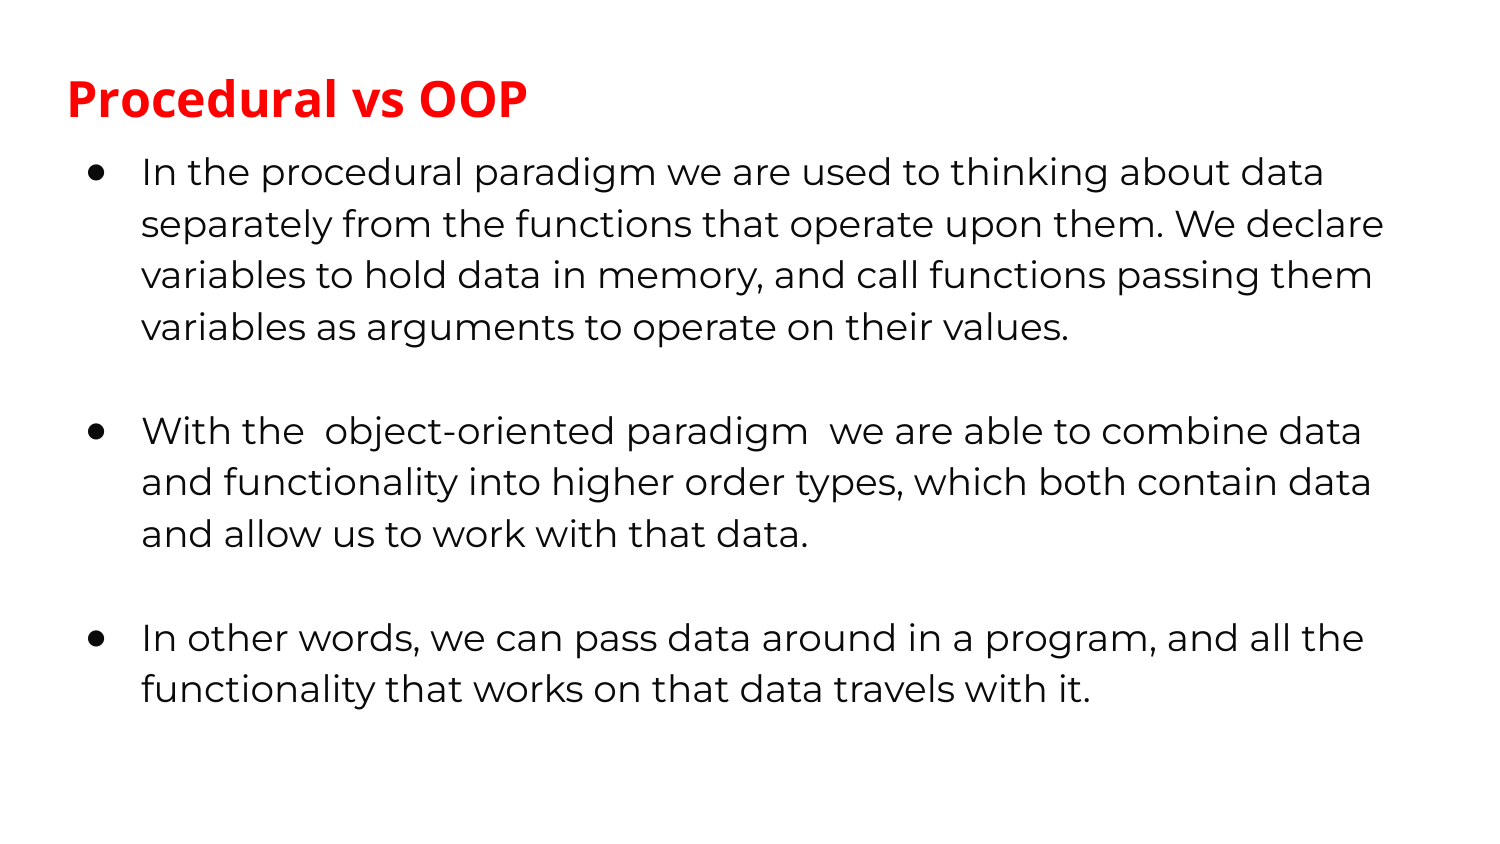

# Procedural vs OOP

In the procedural paradigm we are used to thinking about data separately from the functions that operate upon them. We declare variables to hold data in memory, and call functions passing them variables as arguments to operate on their values.

With the  object-oriented paradigm  we are able to combine data and functionality into higher order types, which both contain data and allow us to work with that data.

In other words, we can pass data around in a program, and all the functionality that works on that data travels with it.